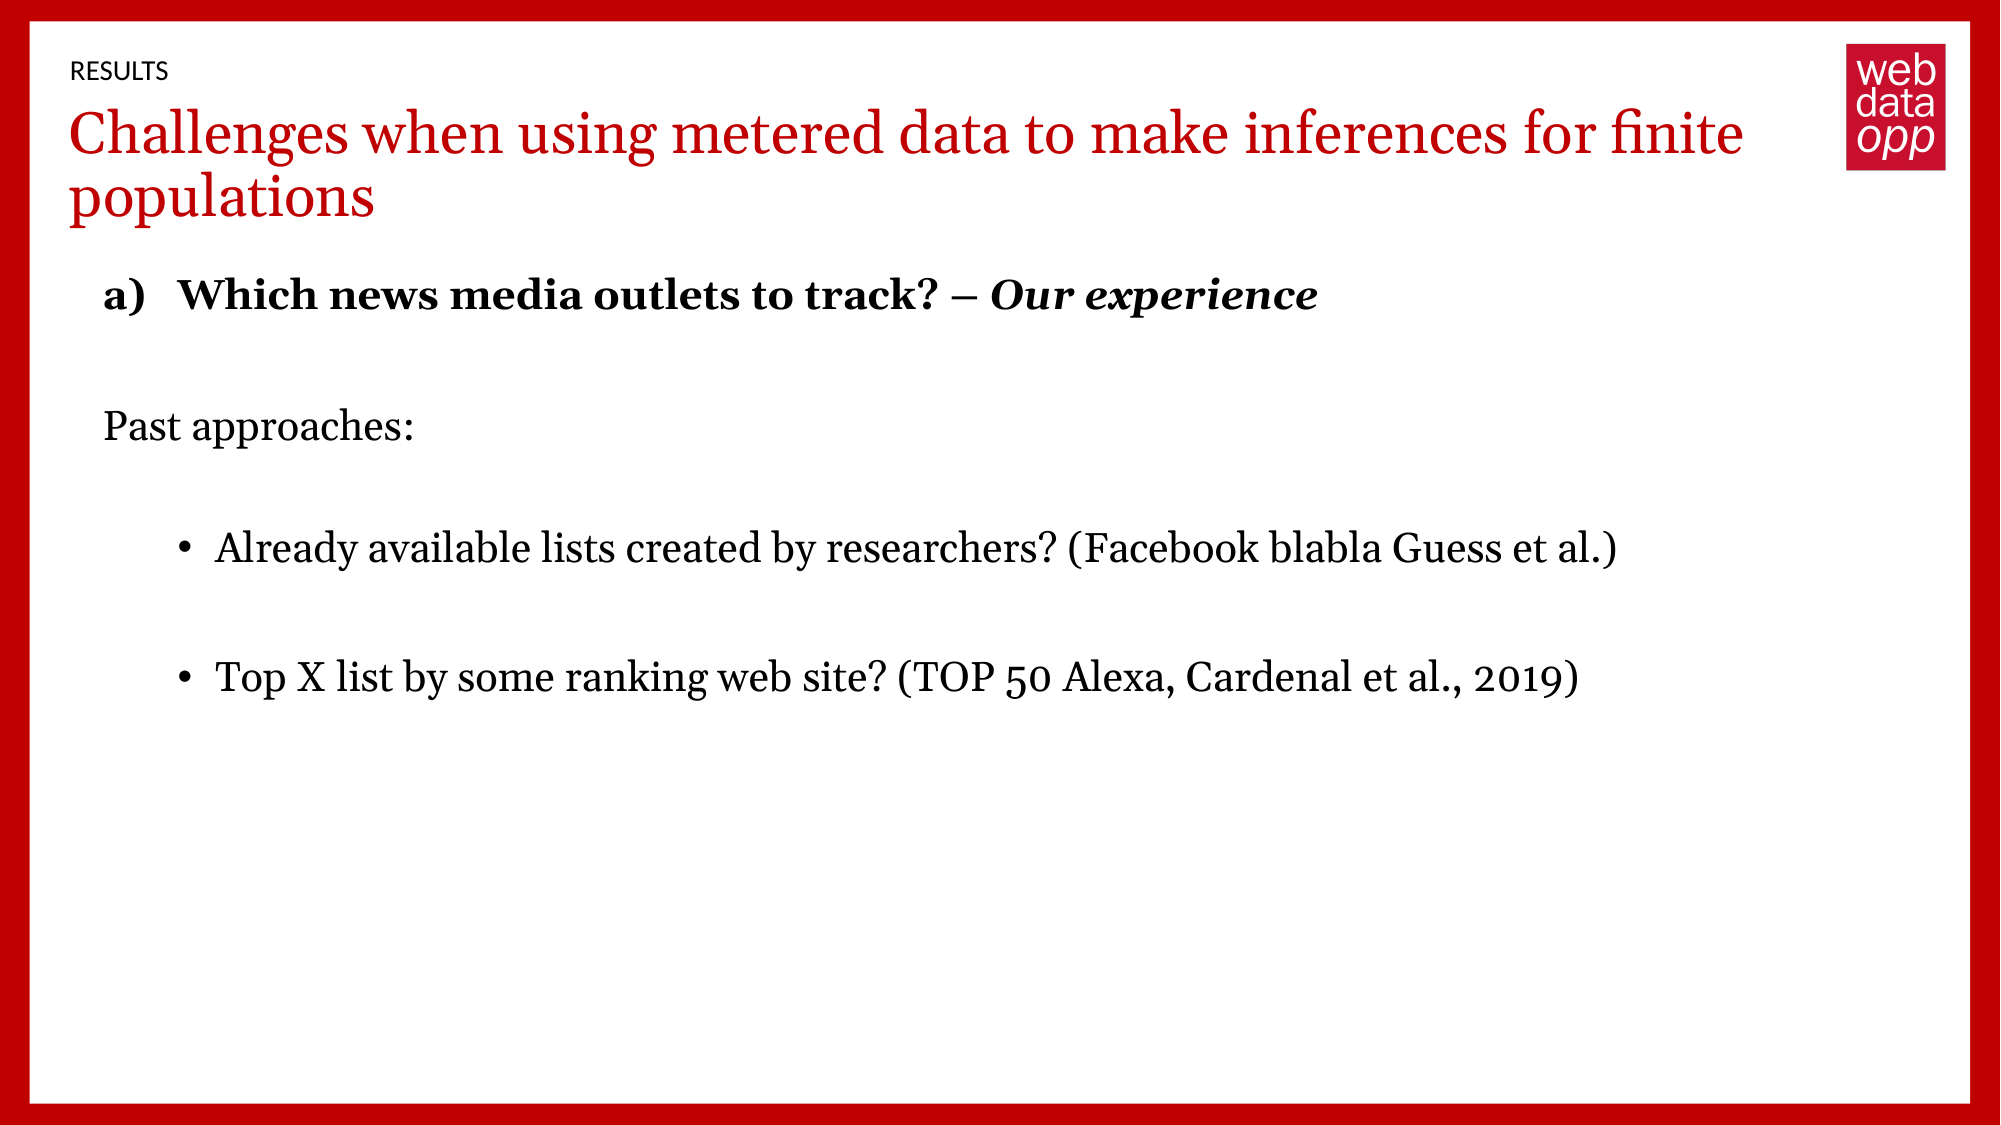

RESULTS
# Challenges when using metered data to make inferences for finite populations
Which news media outlets to track? – Our experience

Past approaches:

Already available lists created by researchers? (Facebook blabla Guess et al.)

Top X list by some ranking web site? (TOP 50 Alexa, Cardenal et al., 2019)